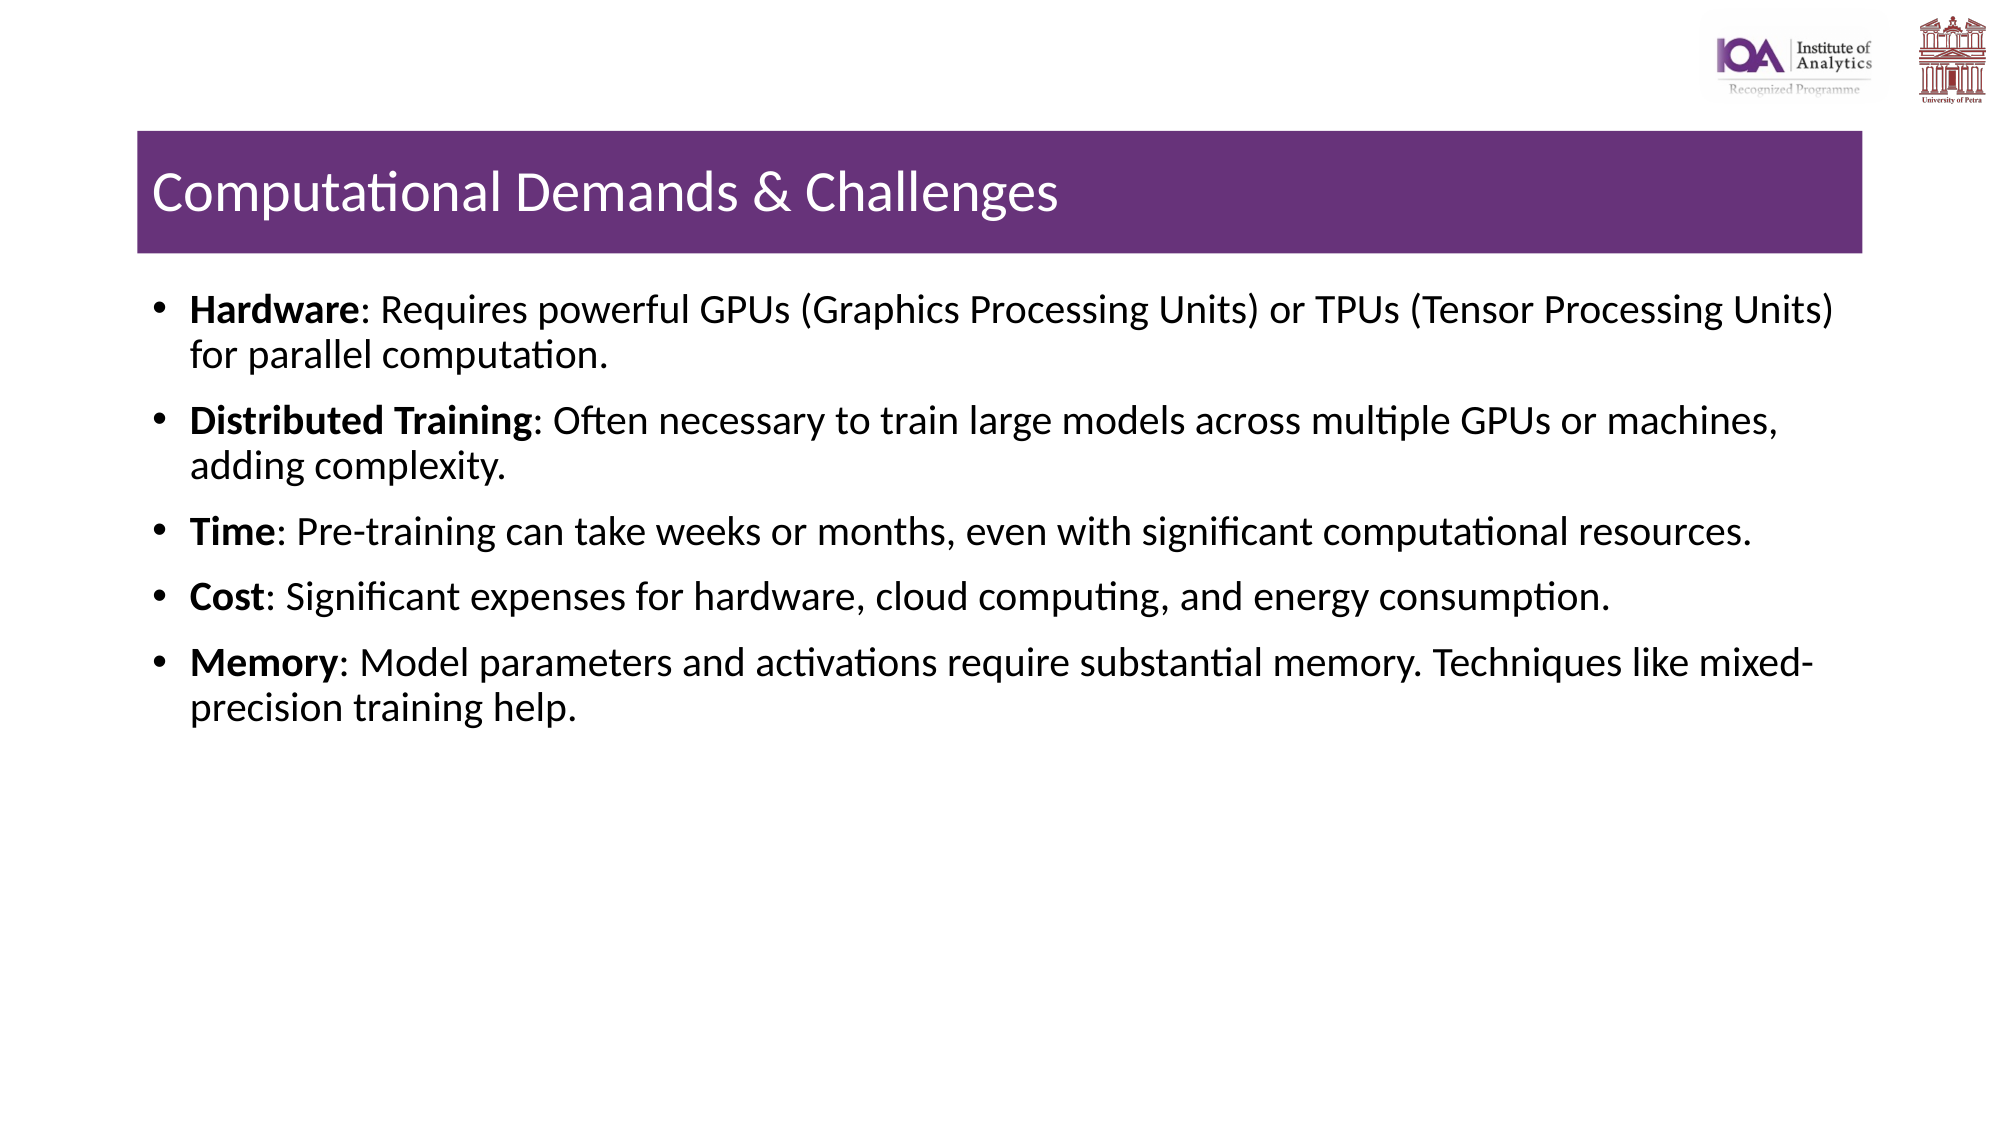

# Computational Demands & Challenges
Hardware: Requires powerful GPUs (Graphics Processing Units) or TPUs (Tensor Processing Units) for parallel computation.
Distributed Training: Often necessary to train large models across multiple GPUs or machines, adding complexity.
Time: Pre-training can take weeks or months, even with significant computational resources.
Cost: Significant expenses for hardware, cloud computing, and energy consumption.
Memory: Model parameters and activations require substantial memory. Techniques like mixed-precision training help.